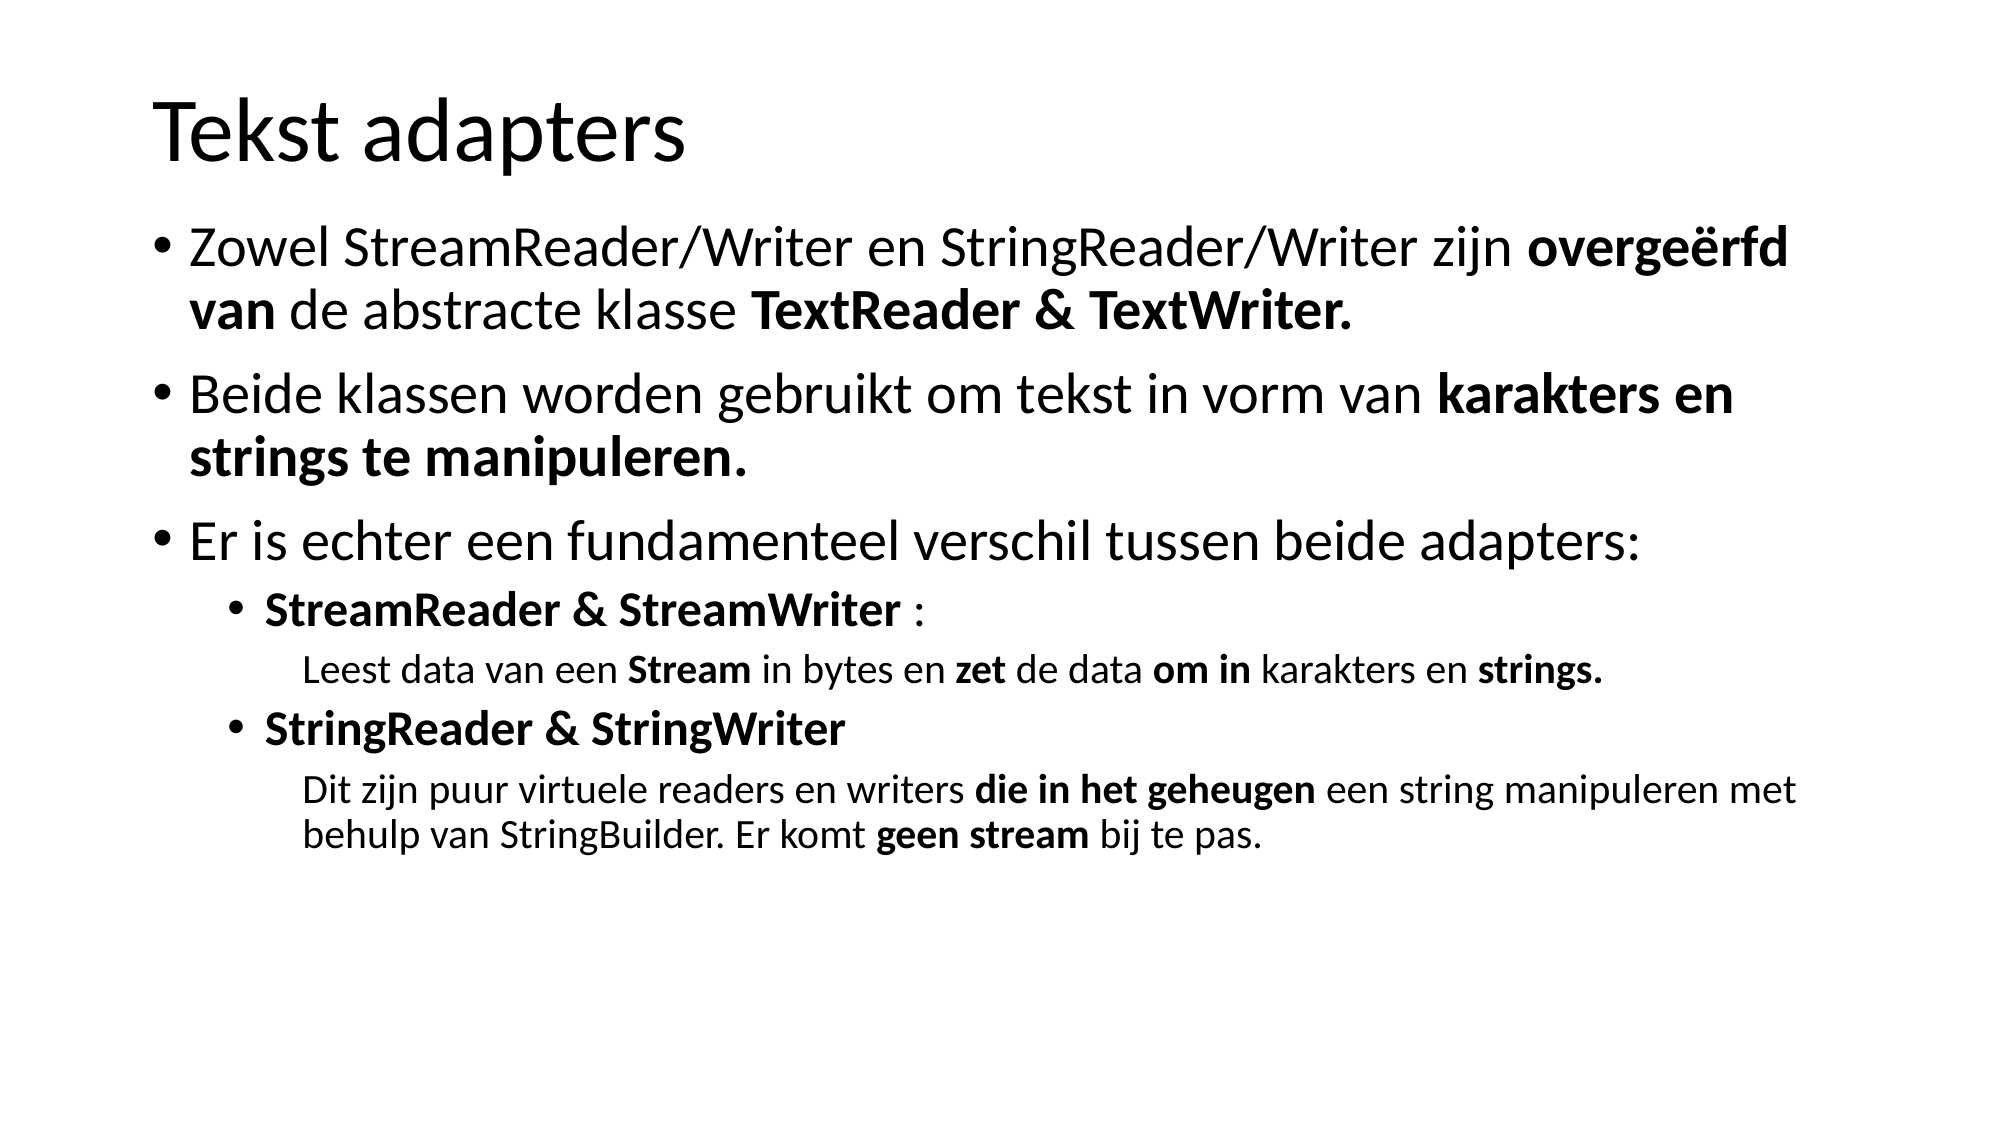

# Tekst adapters
Zowel StreamReader/Writer en StringReader/Writer zijn overgeërfd van de abstracte klasse TextReader & TextWriter.
Beide klassen worden gebruikt om tekst in vorm van karakters en strings te manipuleren.
Er is echter een fundamenteel verschil tussen beide adapters:
StreamReader & StreamWriter :
Leest data van een Stream in bytes en zet de data om in karakters en strings.
StringReader & StringWriter
Dit zijn puur virtuele readers en writers die in het geheugen een string manipuleren met behulp van StringBuilder. Er komt geen stream bij te pas.